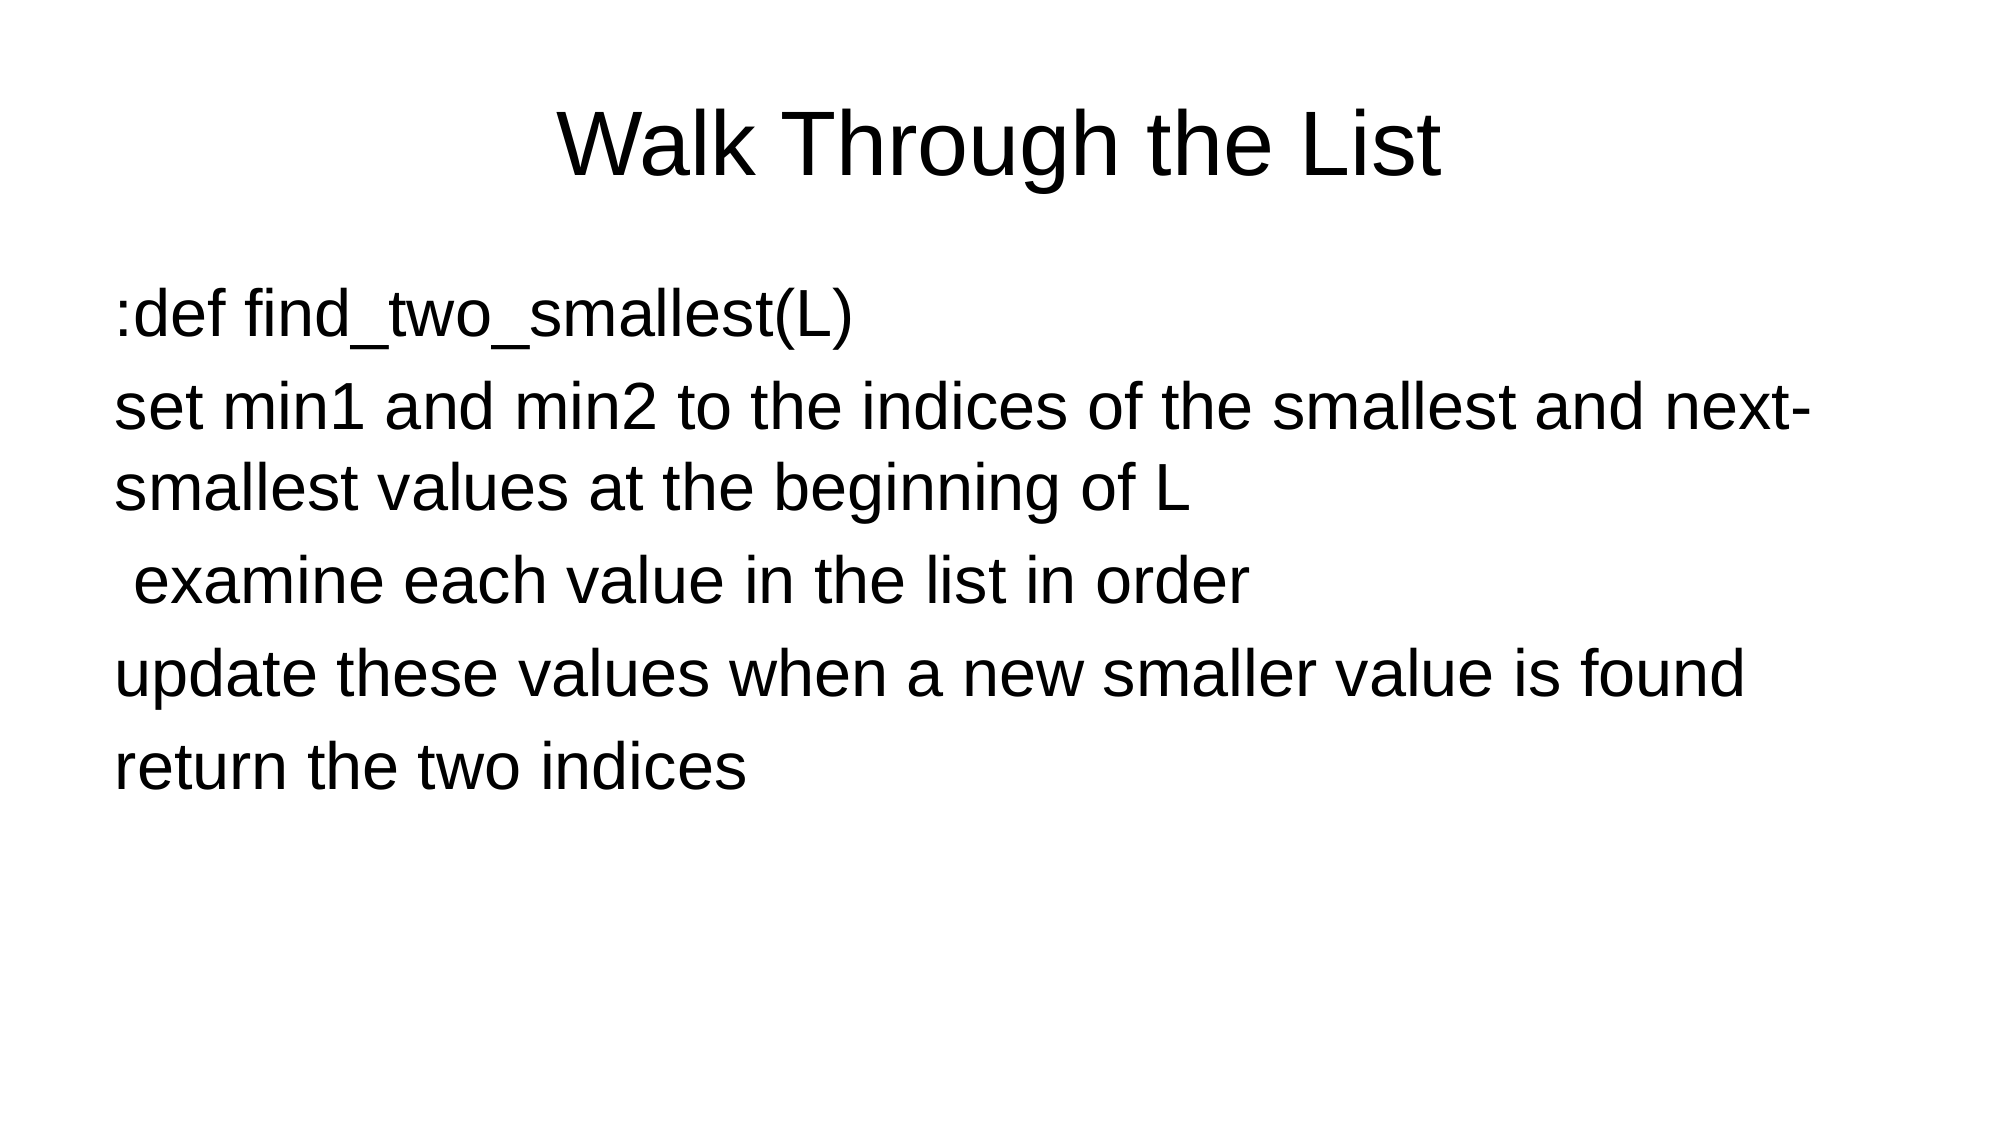

# Walk Through the List
def find_two_smallest(L):
set min1 and min2 to the indices of the smallest and next-smallest values at the beginning of L
examine each value in the list in order
update these values when a new smaller value is found
return the two indices